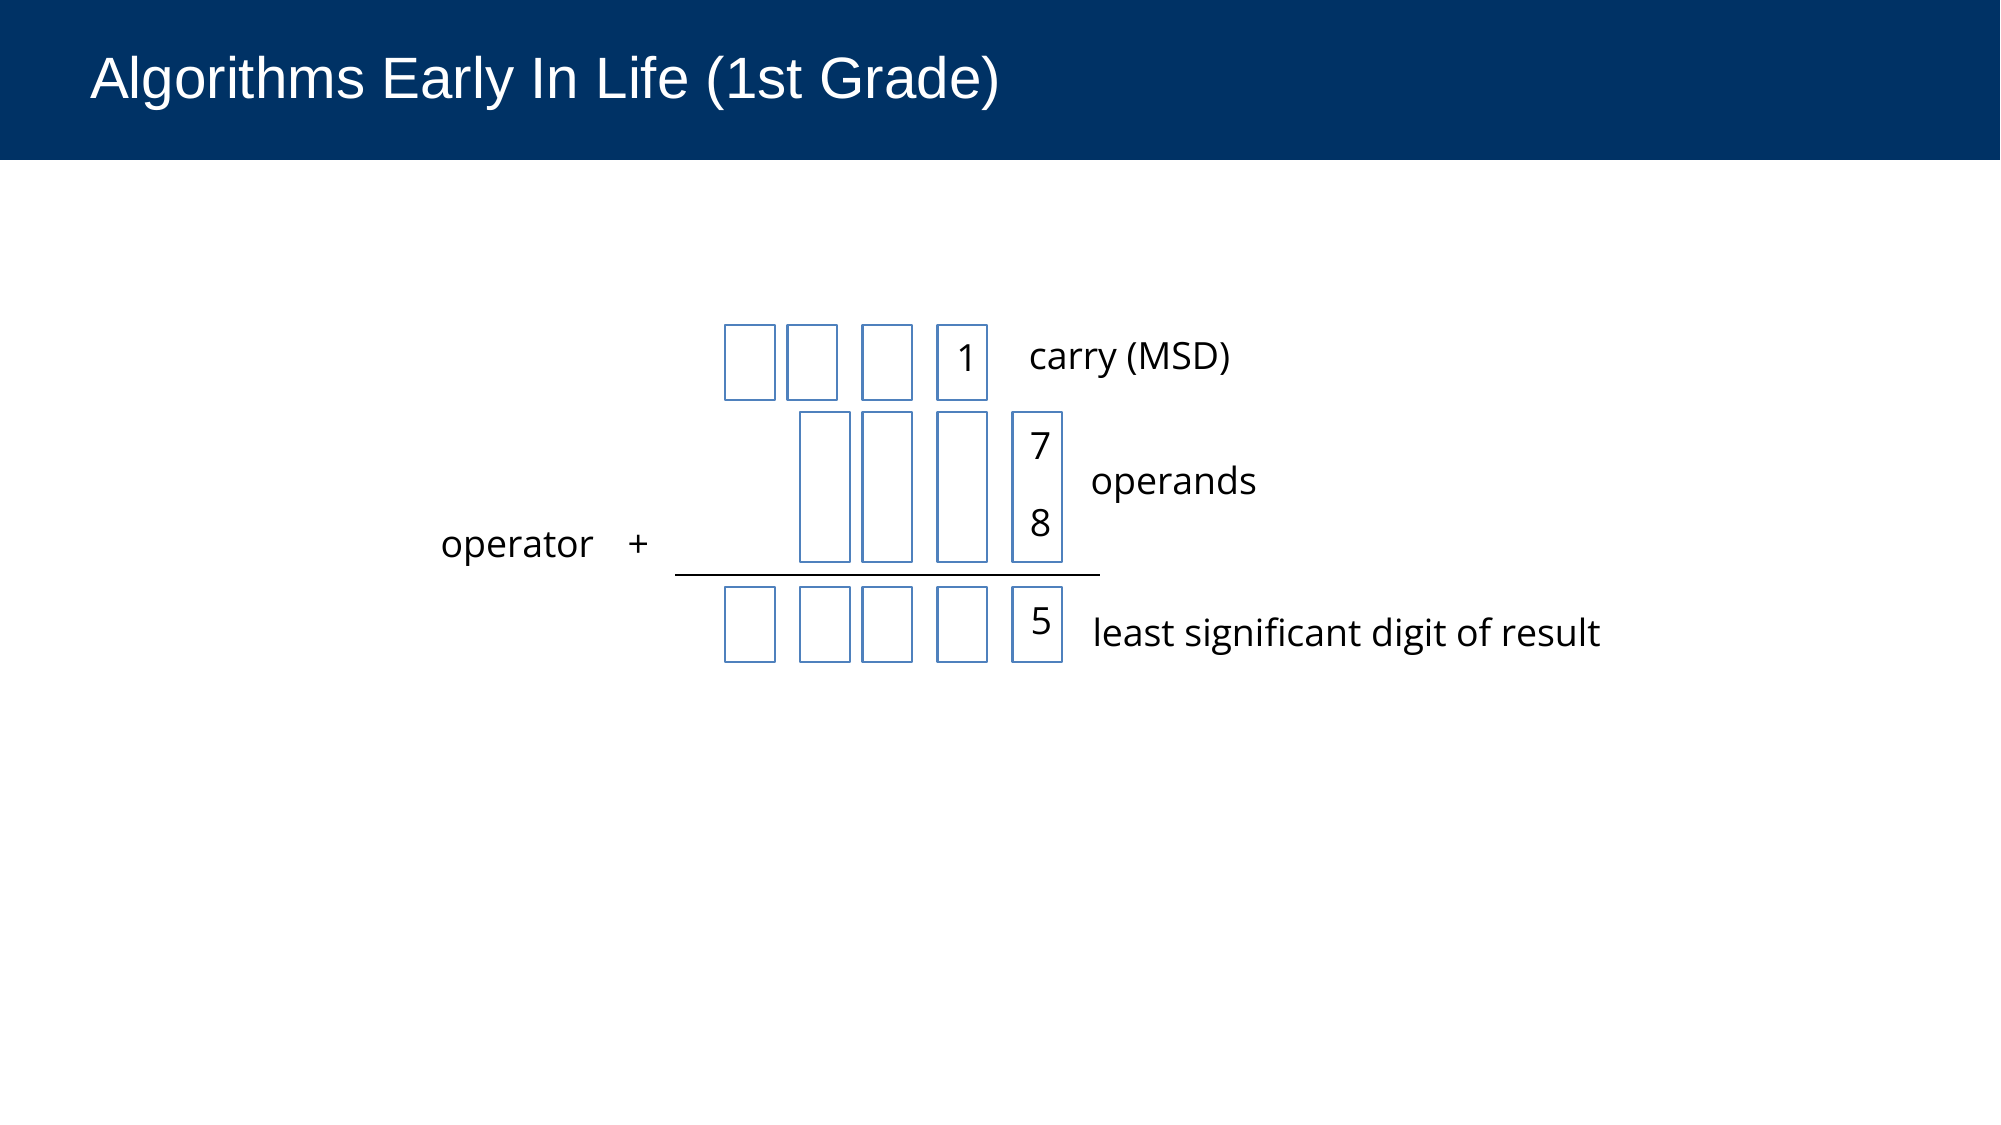

# Algorithms Early In Life (1st Grade)

carry (MSD)
1

7
operands
8
operator
+

5
least significant digit of result